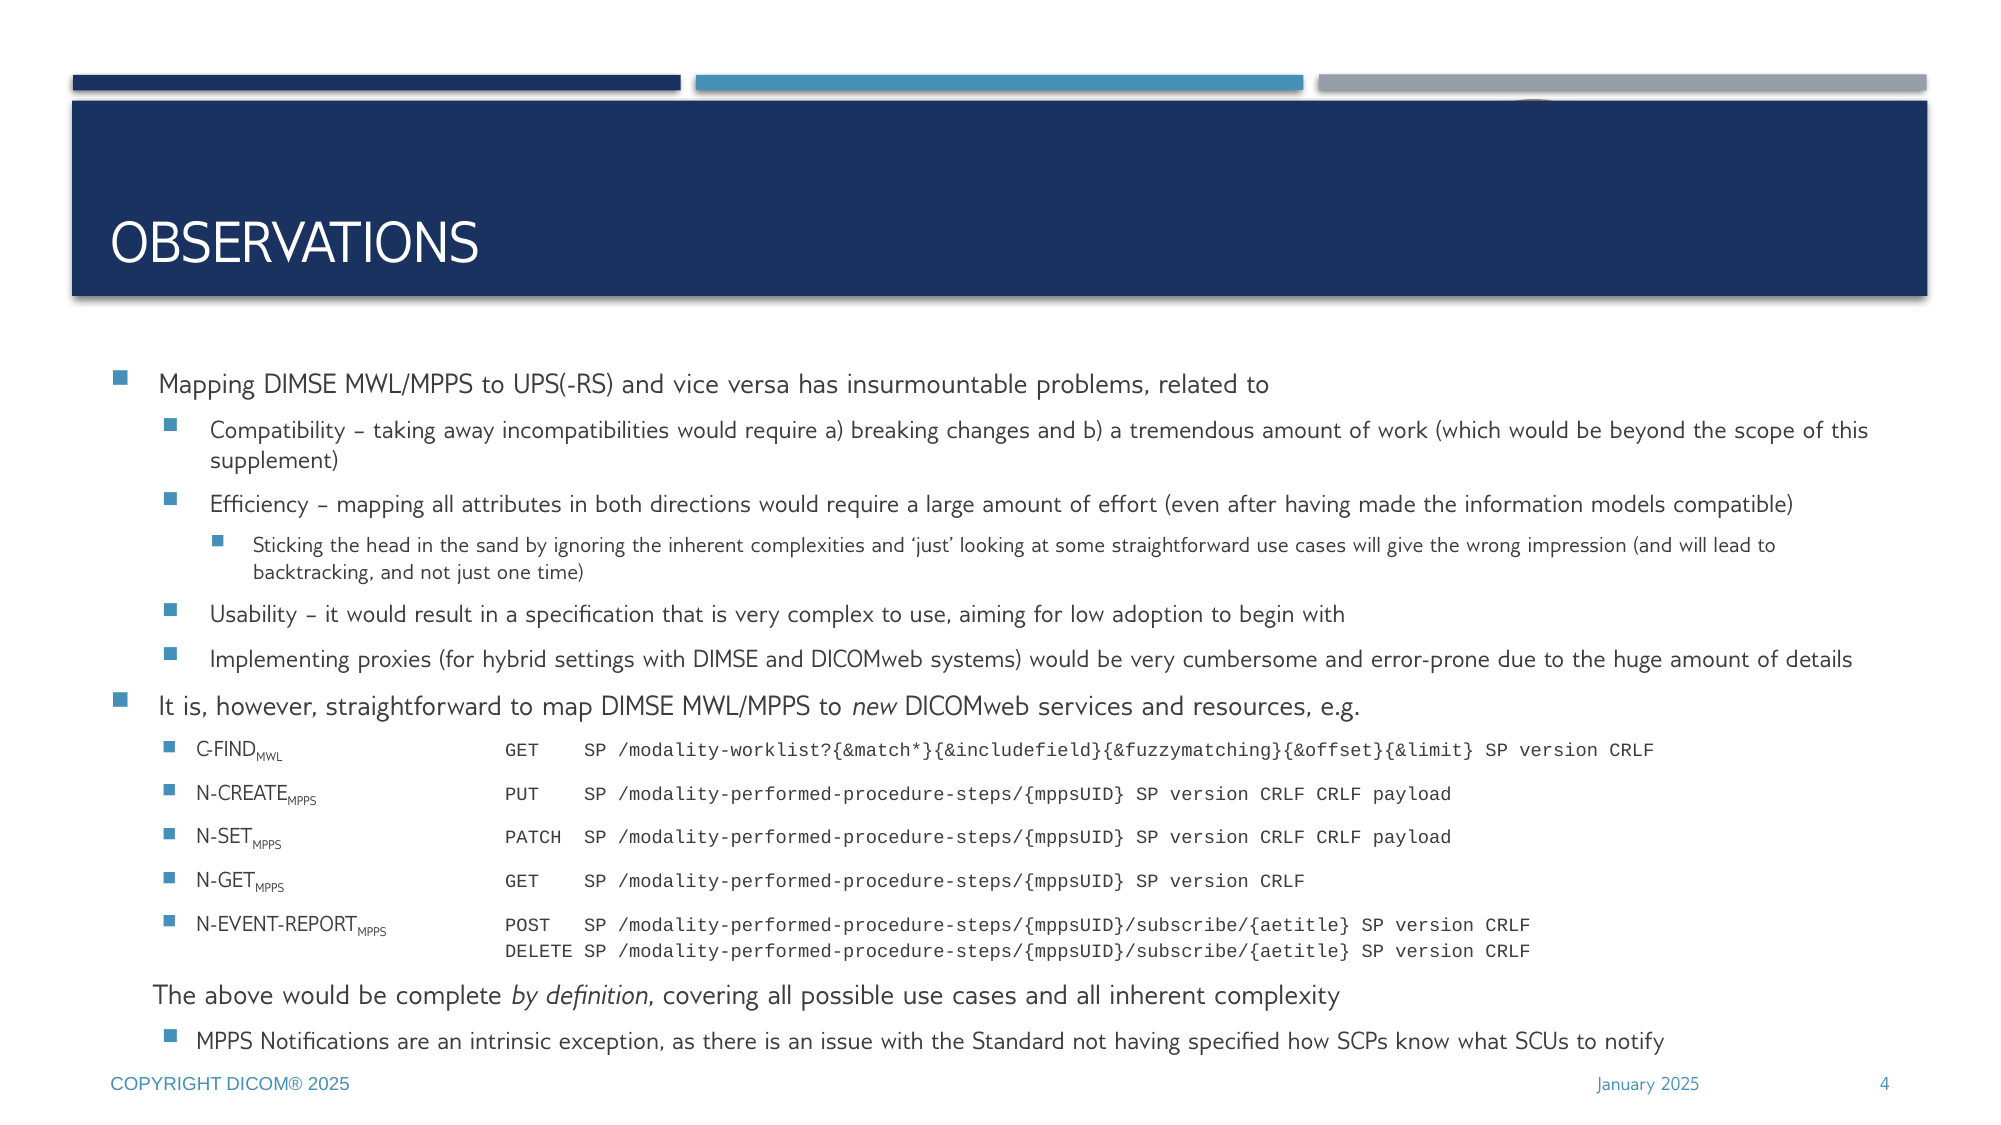

# Observations
Mapping DIMSE MWL/MPPS to UPS(-RS) and vice versa has insurmountable problems, related to
Compatibility – taking away incompatibilities would require a) breaking changes and b) a tremendous amount of work (which would be beyond the scope of this supplement)
Efficiency – mapping all attributes in both directions would require a large amount of effort (even after having made the information models compatible)
Sticking the head in the sand by ignoring the inherent complexities and ‘just’ looking at some straightforward use cases will give the wrong impression (and will lead to backtracking, and not just one time)
Usability – it would result in a specification that is very complex to use, aiming for low adoption to begin with
Implementing proxies (for hybrid settings with DIMSE and DICOMweb systems) would be very cumbersome and error-prone due to the huge amount of details
It is, however, straightforward to map DIMSE MWL/MPPS to new DICOMweb services and resources, e.g.
C-FINDMWL	GET    SP /modality-worklist?{&match*}{&includefield}{&fuzzymatching}{&offset}{&limit} SP version CRLF
N-CREATEMPPS	PUT    SP /modality-performed-procedure-steps/{mppsUID} SP version CRLF CRLF payload
N-SETMPPS	PATCH  SP /modality-performed-procedure-steps/{mppsUID} SP version CRLF CRLF payload
N-GETMPPS	GET    SP /modality-performed-procedure-steps/{mppsUID} SP version CRLF
N-EVENT-REPORTMPPS	POST   SP /modality-performed-procedure-steps/{mppsUID}/subscribe/{aetitle} SP version CRLF
	DELETE SP /modality-performed-procedure-steps/{mppsUID}/subscribe/{aetitle} SP version CRLF
The above would be complete by definition, covering all possible use cases and all inherent complexity
MPPS Notifications are an intrinsic exception, as there is an issue with the Standard not having specified how SCPs know what SCUs to notify
Copyright DICOM® 2025
January 2025
4